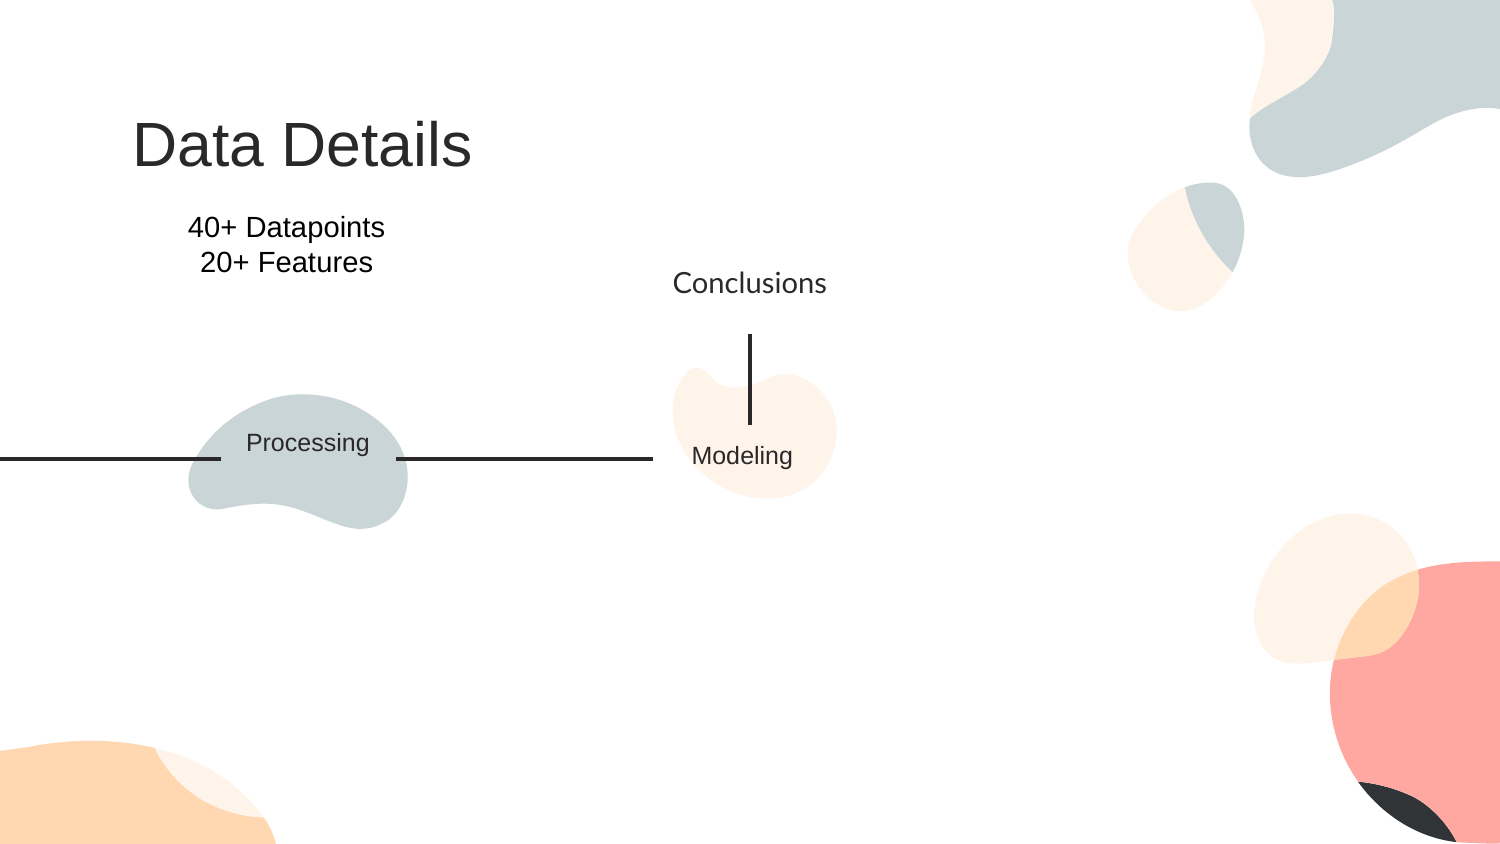

# Data Details
40+ Datapoints
20+ Features

Conclusions

Processing
Modeling